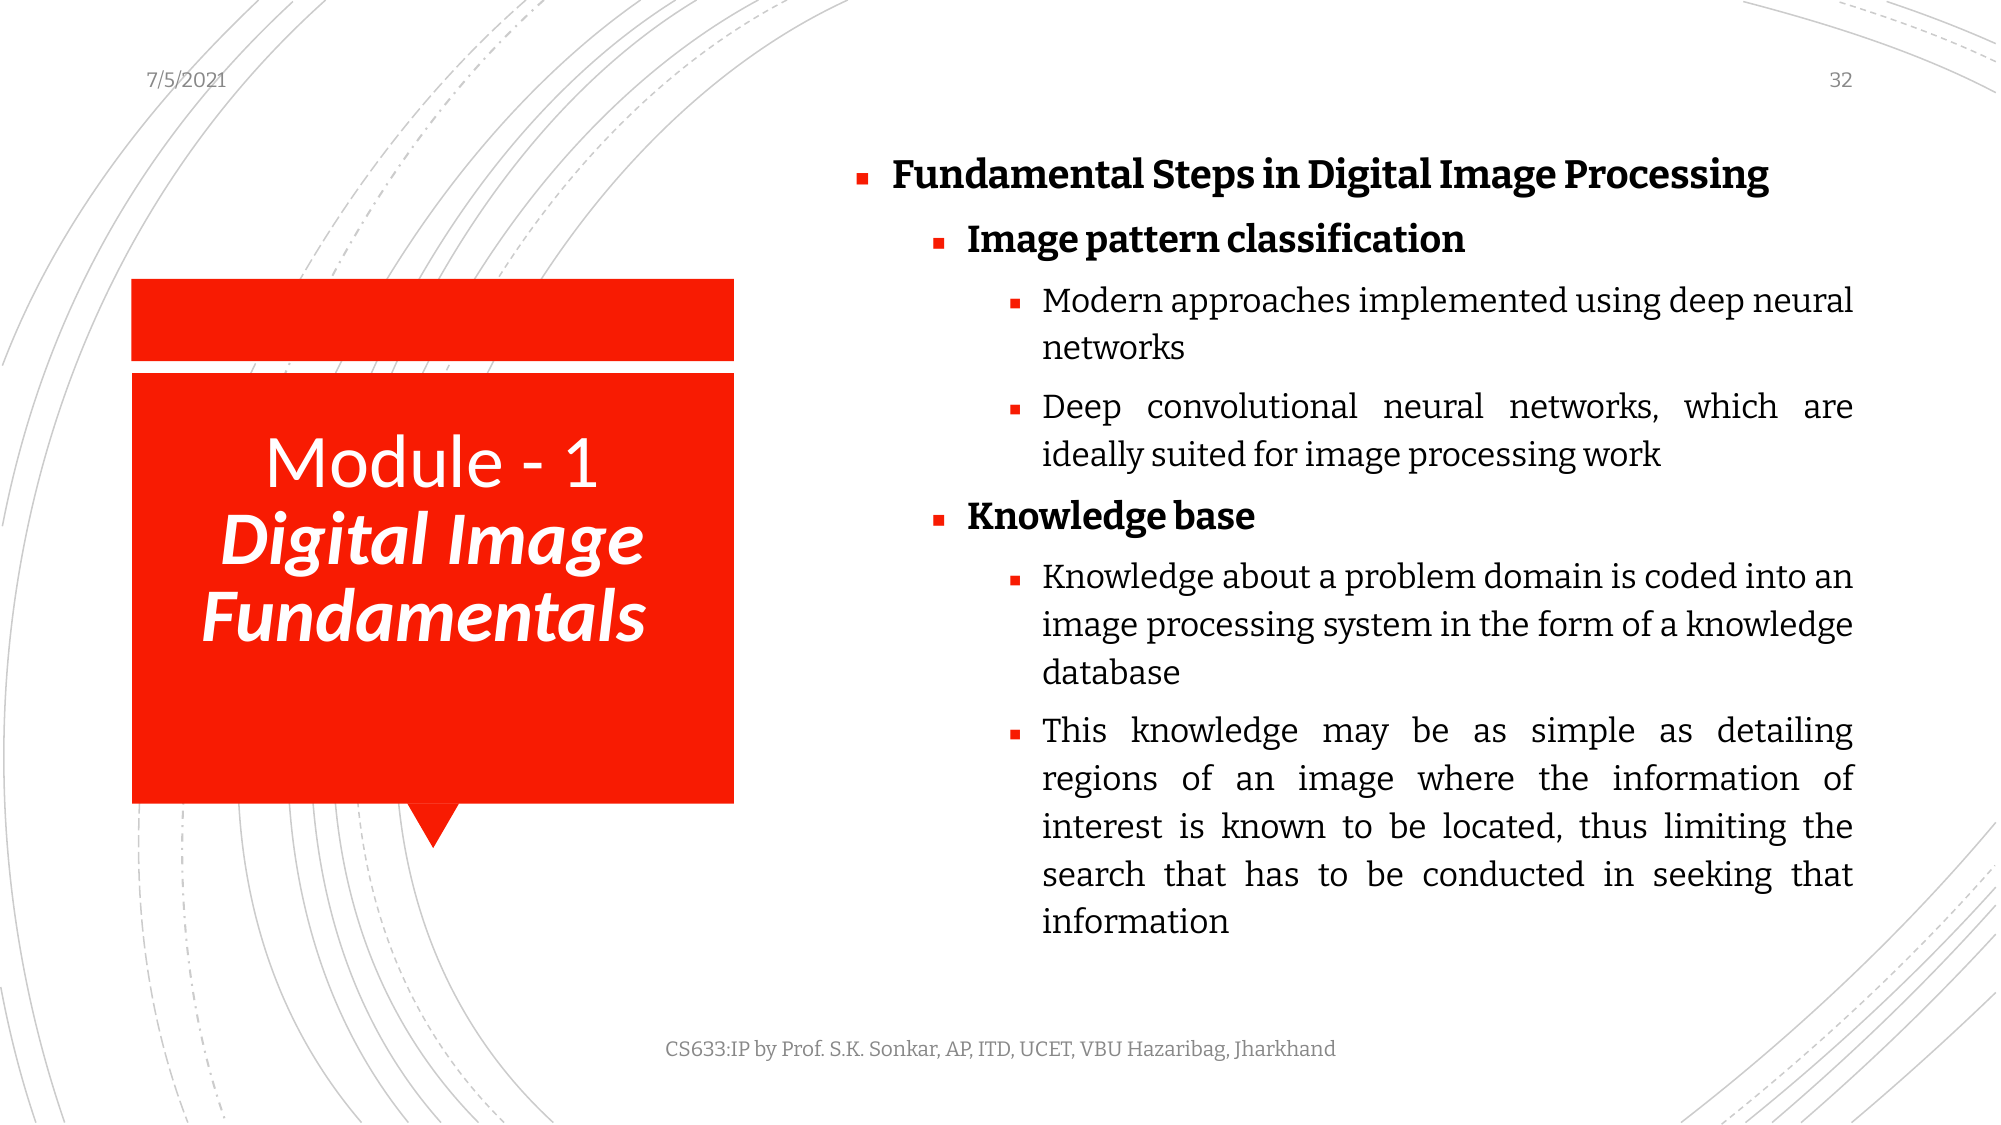

7/5/2021
32
Fundamental Steps in Digital Image Processing
Image pattern classification
Modern approaches implemented using deep neural networks
Deep convolutional neural networks, which are ideally suited for image processing work
Knowledge base
Knowledge about a problem domain is coded into an image processing system in the form of a knowledge database
This knowledge may be as simple as detailing regions of an image where the information of interest is known to be located, thus limiting the search that has to be conducted in seeking that information

# Module - 1 Digital Image Fundamentals
CS633:IP by Prof. S.K. Sonkar, AP, ITD, UCET, VBU Hazaribag, Jharkhand